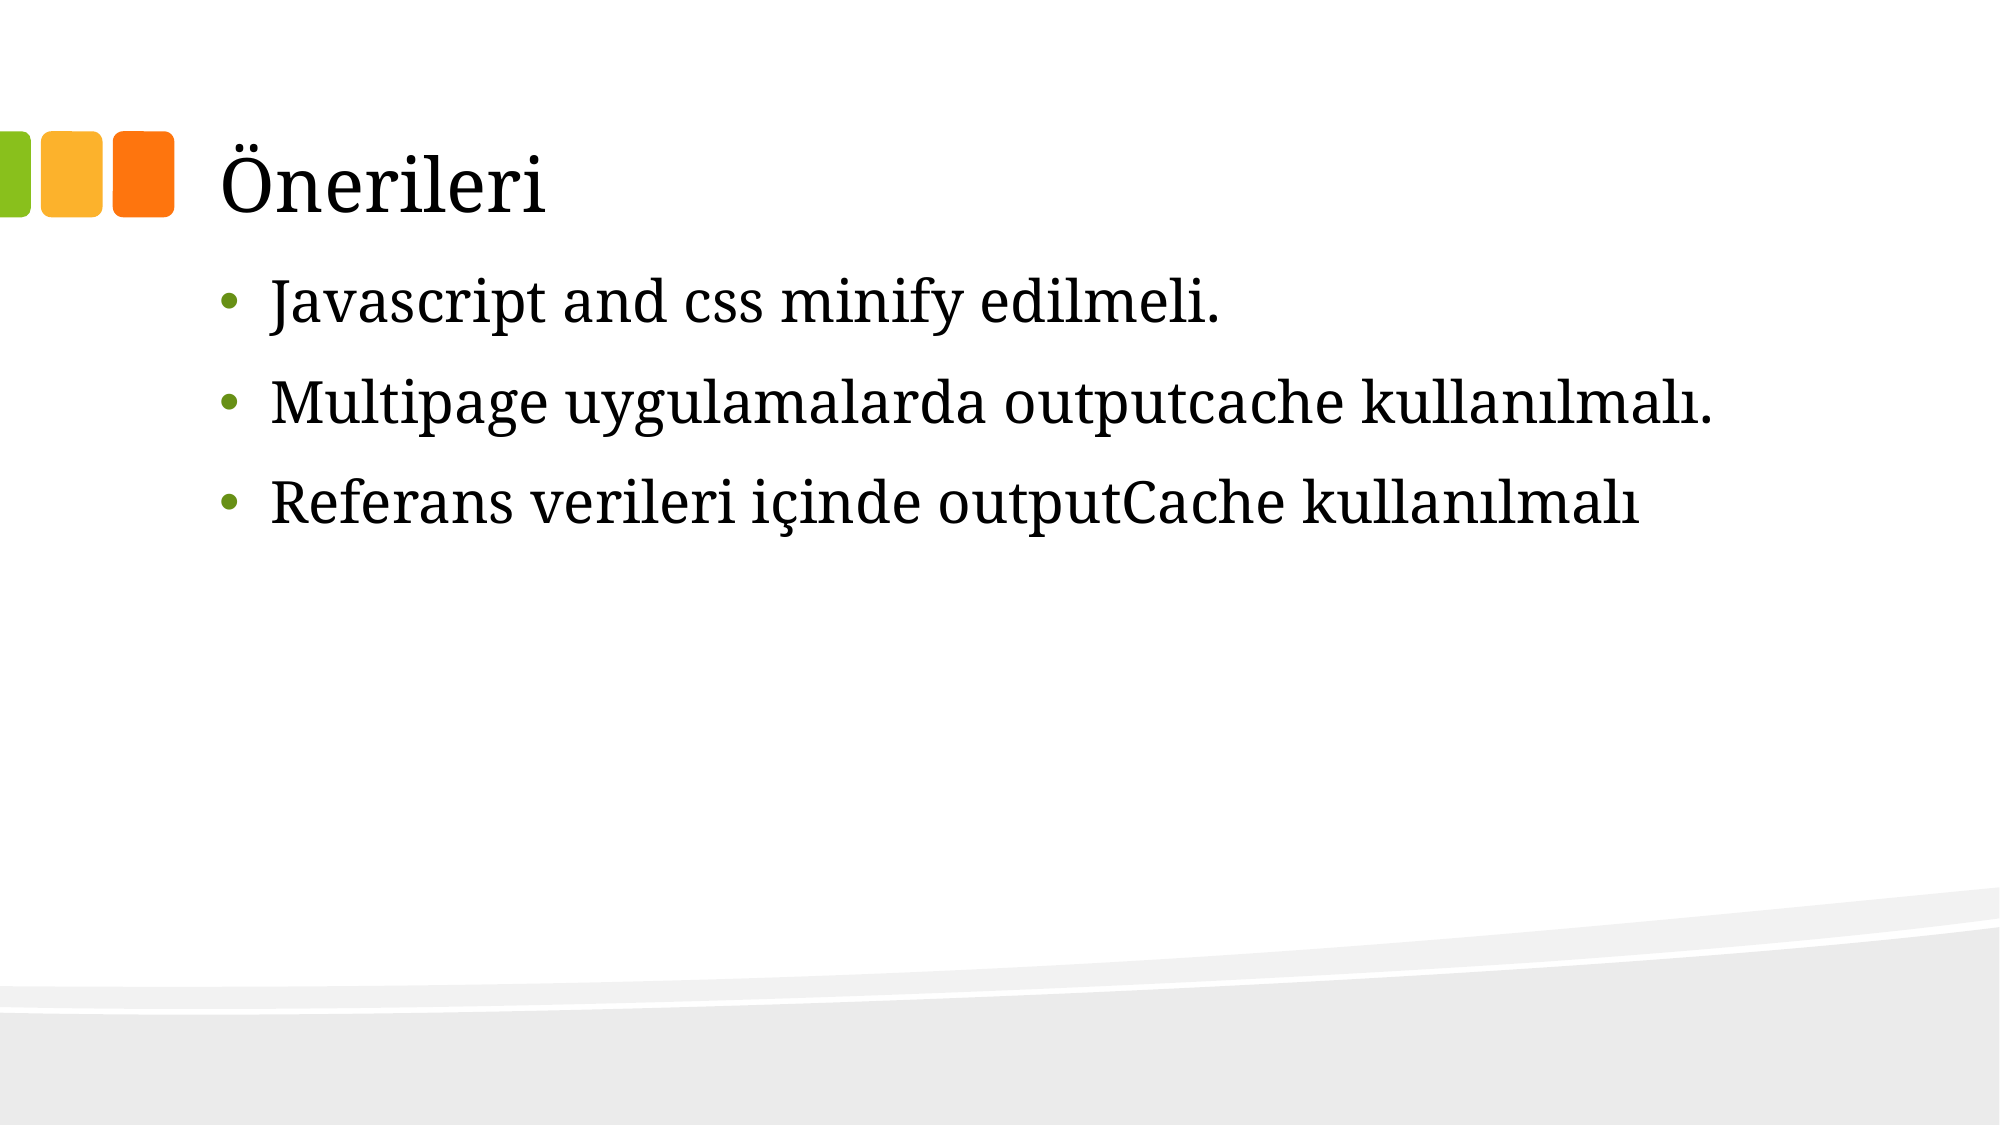

# Önerileri
Javascript and css minify edilmeli.
Multipage uygulamalarda outputcache kullanılmalı.
Referans verileri içinde outputCache kullanılmalı